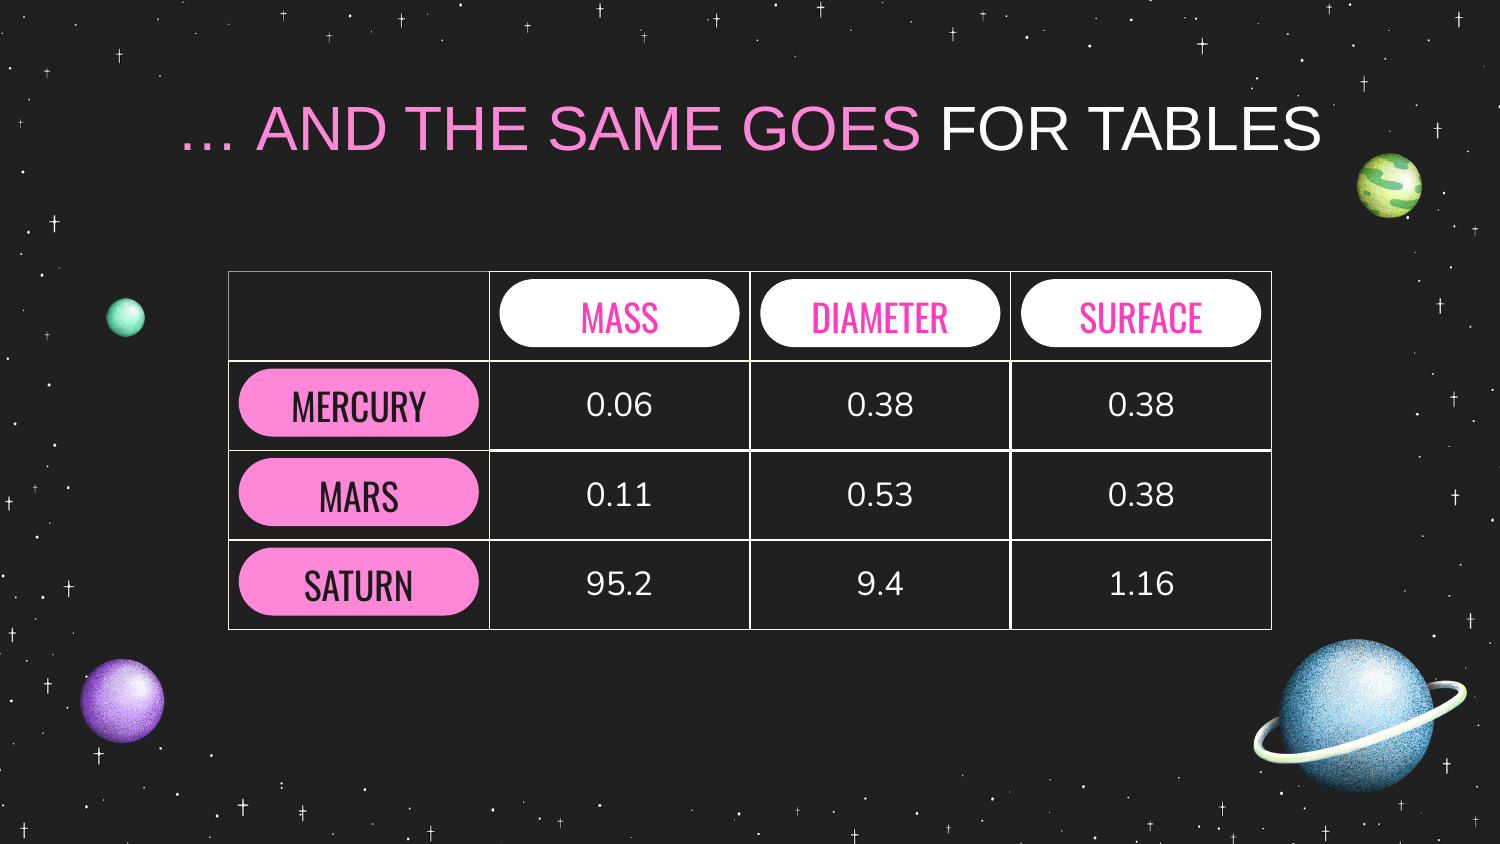

# … AND THE SAME GOES FOR TABLES
|  | MASS | DIAMETER | SURFACE |
| --- | --- | --- | --- |
| MERCURY | 0.06 | 0.38 | 0.38 |
| MARS | 0.11 | 0.53 | 0.38 |
| SATURN | 95.2 | 9.4 | 1.16 |